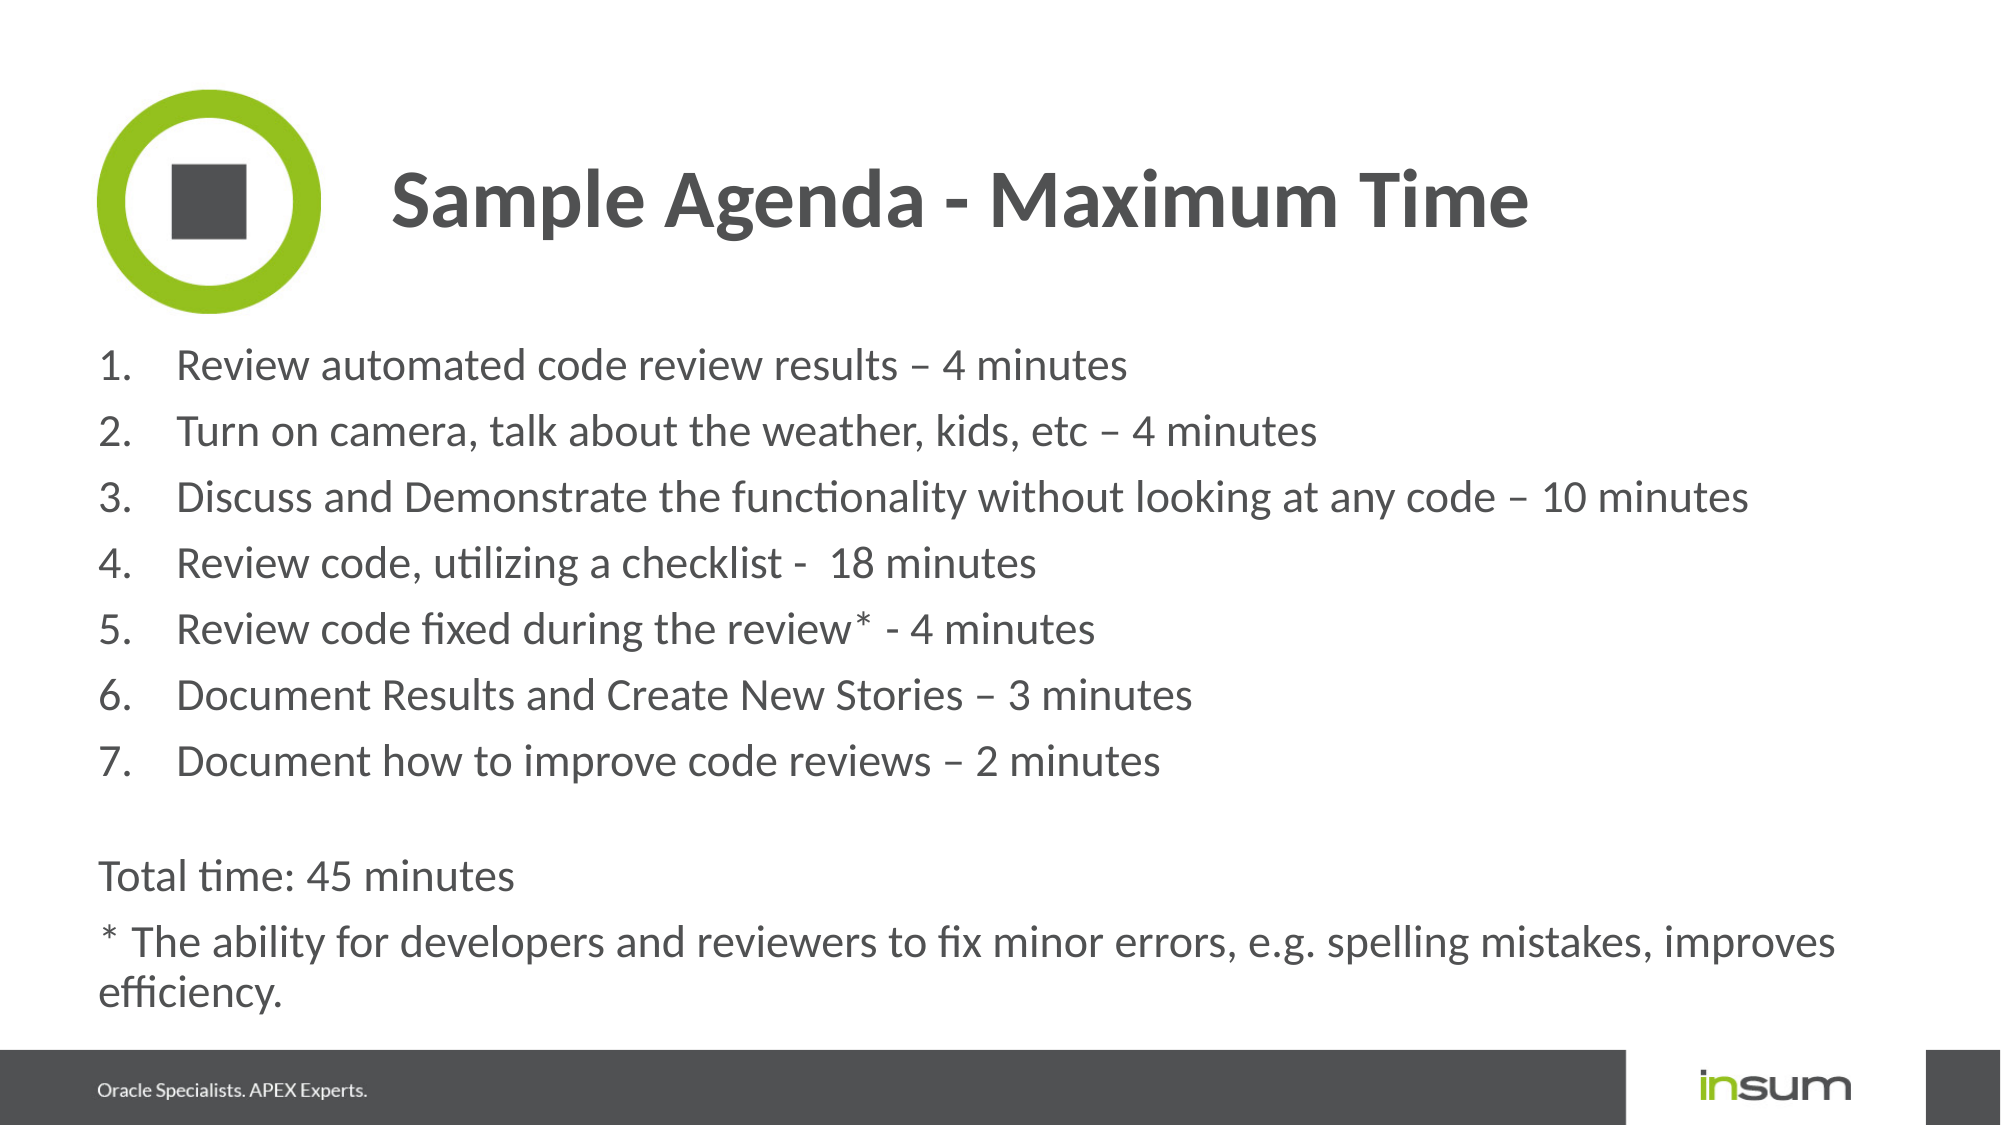

# Sample Agenda - Maximum Time
Review automated code review results – 4 minutes
Turn on camera, talk about the weather, kids, etc – 4 minutes
Discuss and Demonstrate the functionality without looking at any code – 10 minutes
Review code, utilizing a checklist -  18 minutes
Review code fixed during the review* - 4 minutes
Document Results and Create New Stories – 3 minutes
Document how to improve code reviews – 2 minutes
Total time: 45 minutes
* The ability for developers and reviewers to fix minor errors, e.g. spelling mistakes, improves efficiency.